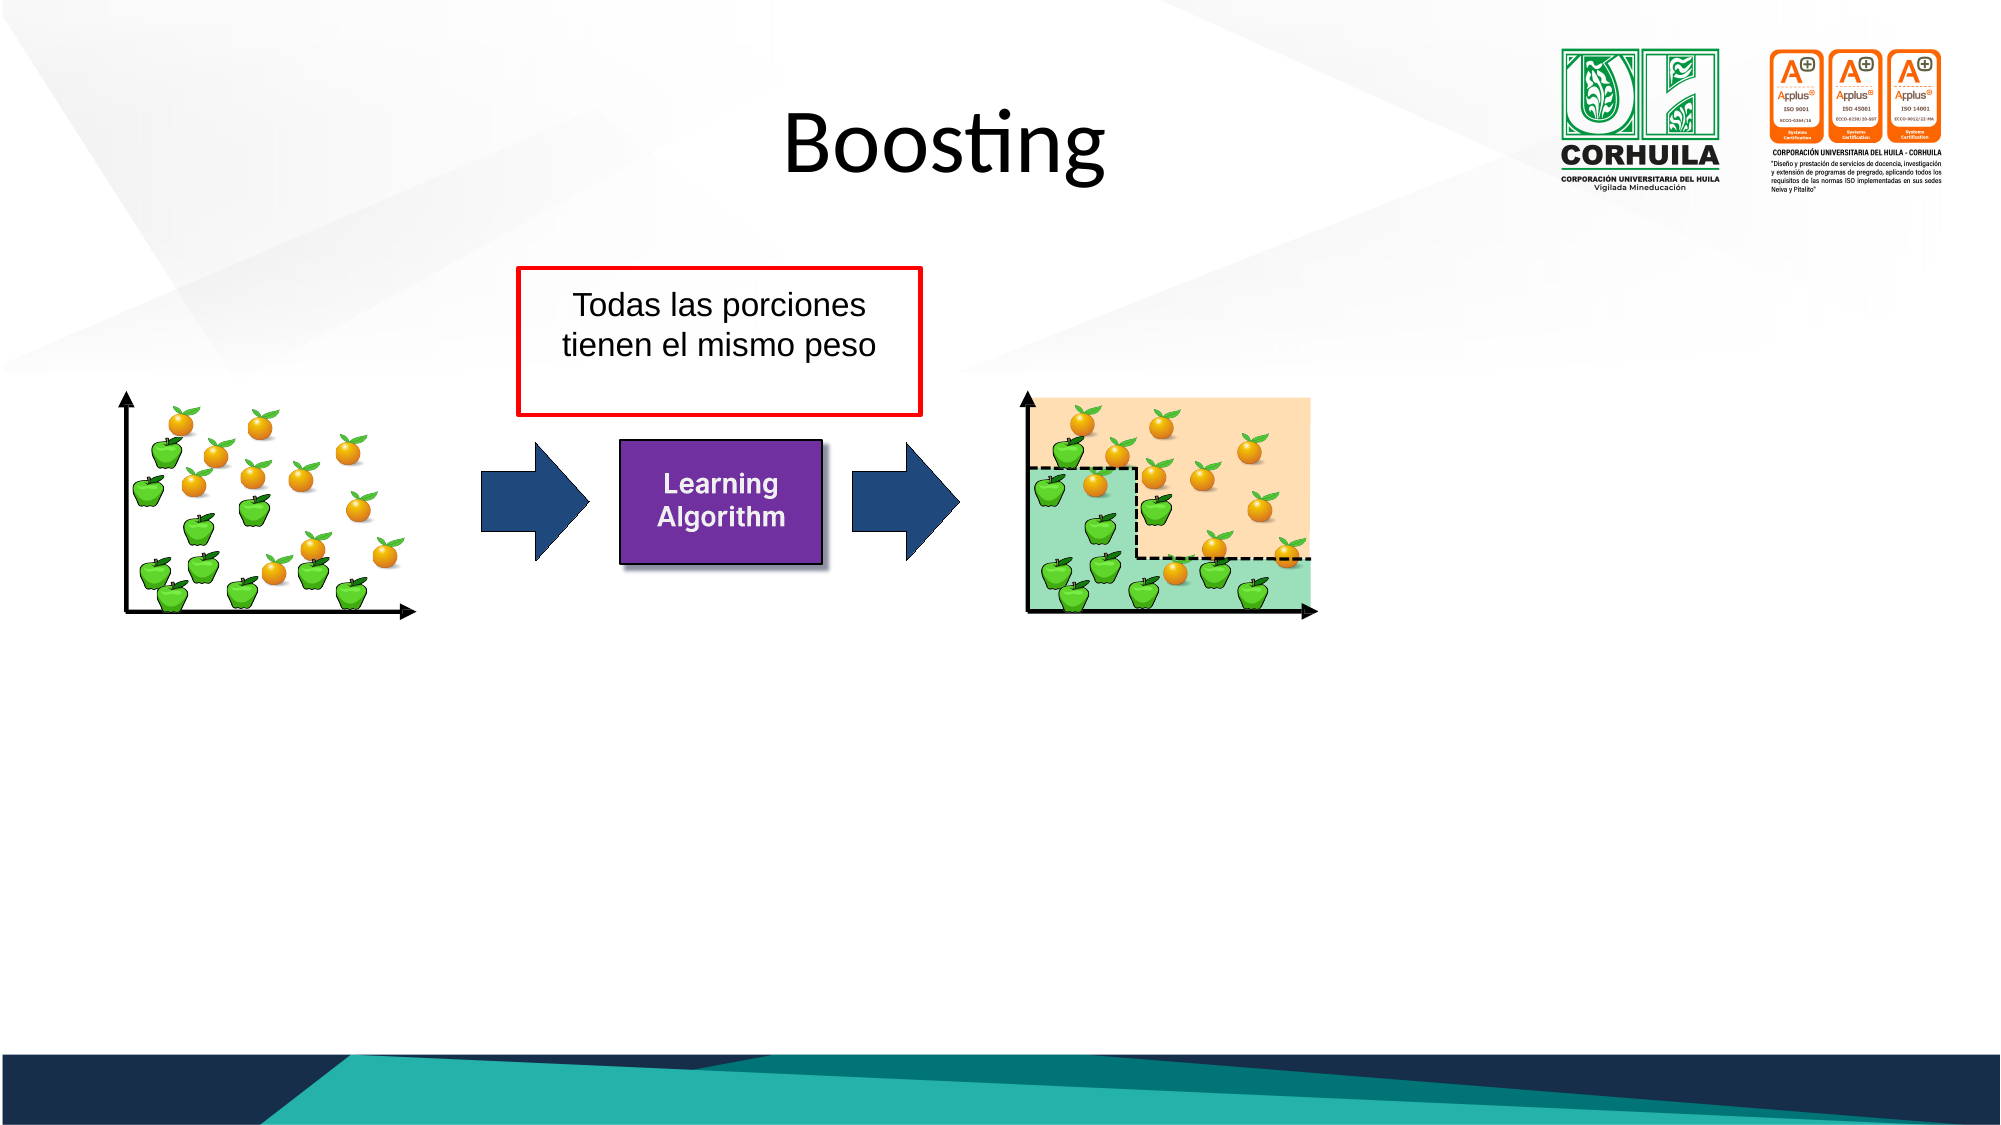

# Boosting
Todas las porciones tienen el mismo peso